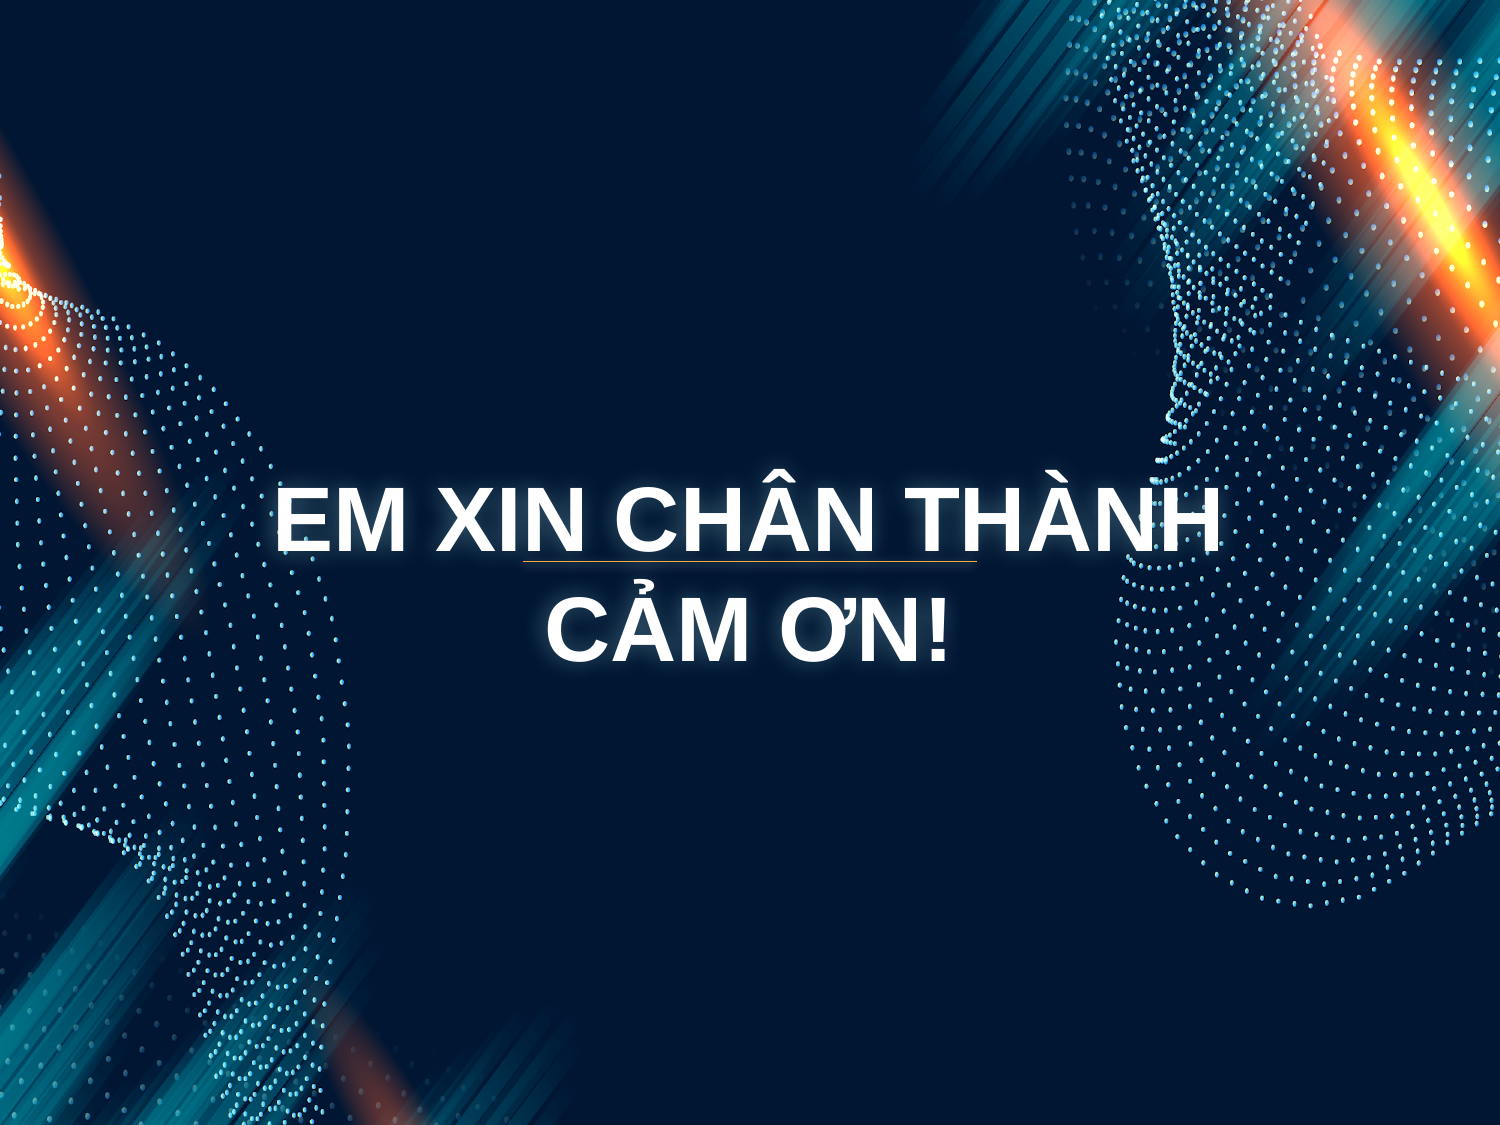

# EM XIN CHÂN THÀNH CẢM ƠN!